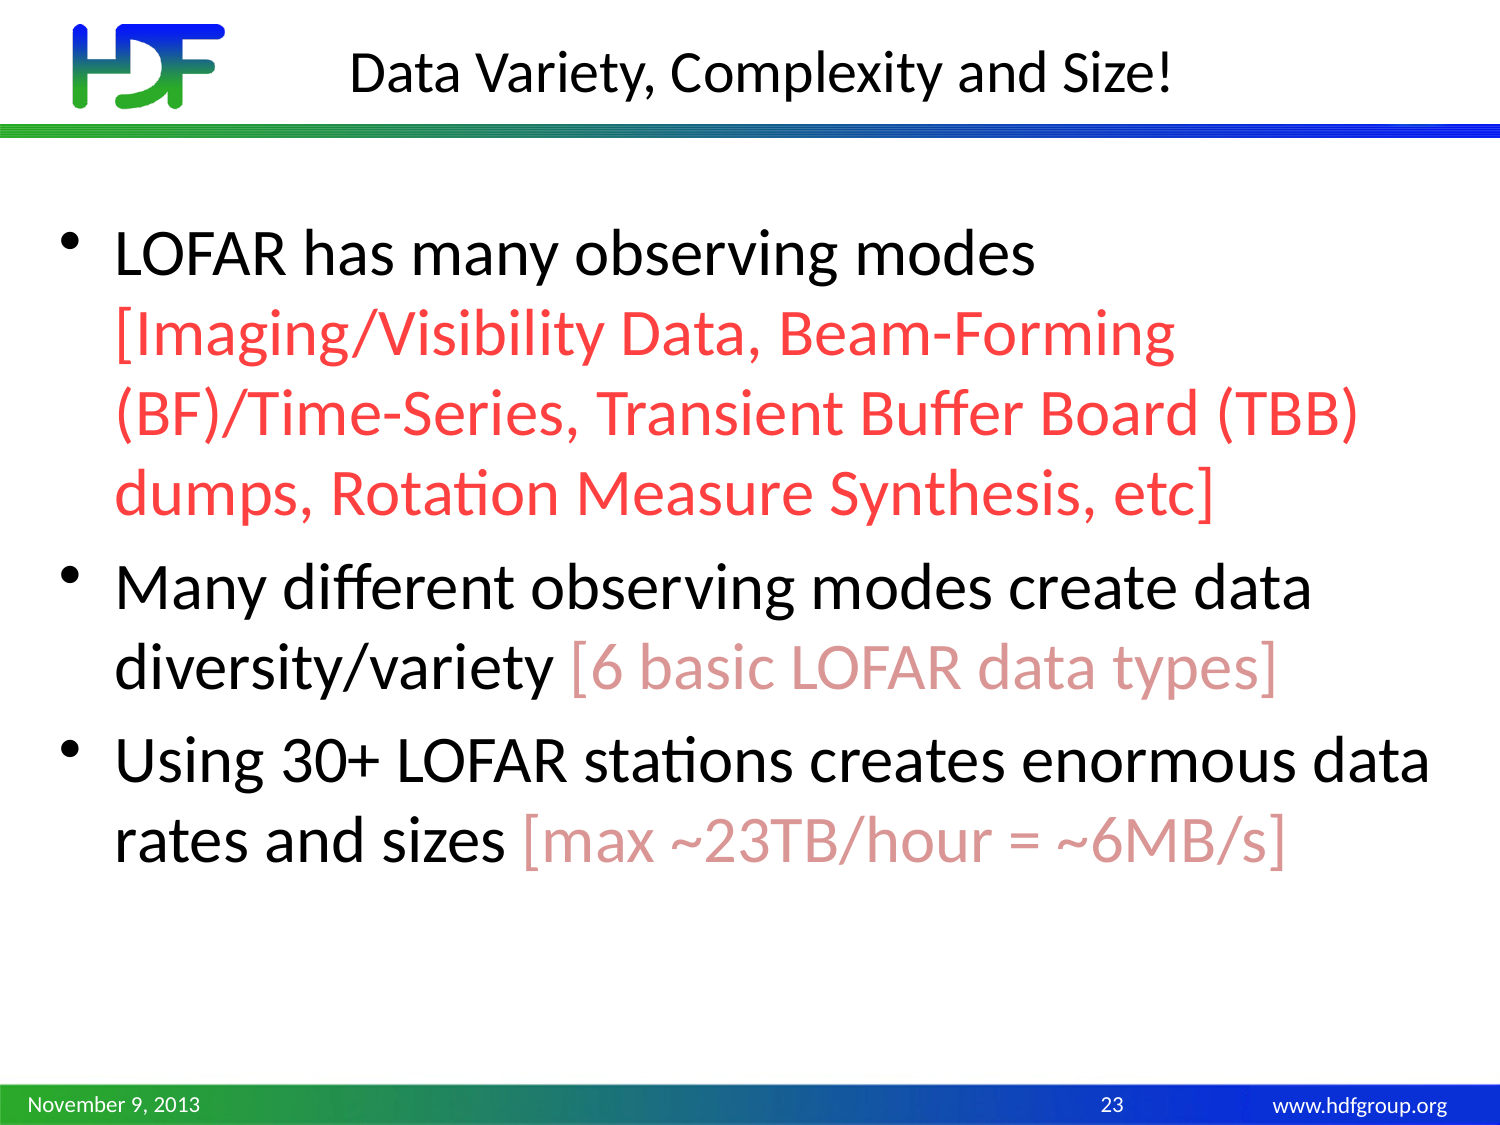

# Data Variety, Complexity and Size!
LOFAR has many observing modes [Imaging/Visibility Data, Beam-Forming (BF)/Time-Series, Transient Buffer Board (TBB) dumps, Rotation Measure Synthesis, etc]
Many different observing modes create data diversity/variety [6 basic LOFAR data types]
Using 30+ LOFAR stations creates enormous data rates and sizes [max ~23TB/hour = ~6MB/s]

November 9, 2013
23